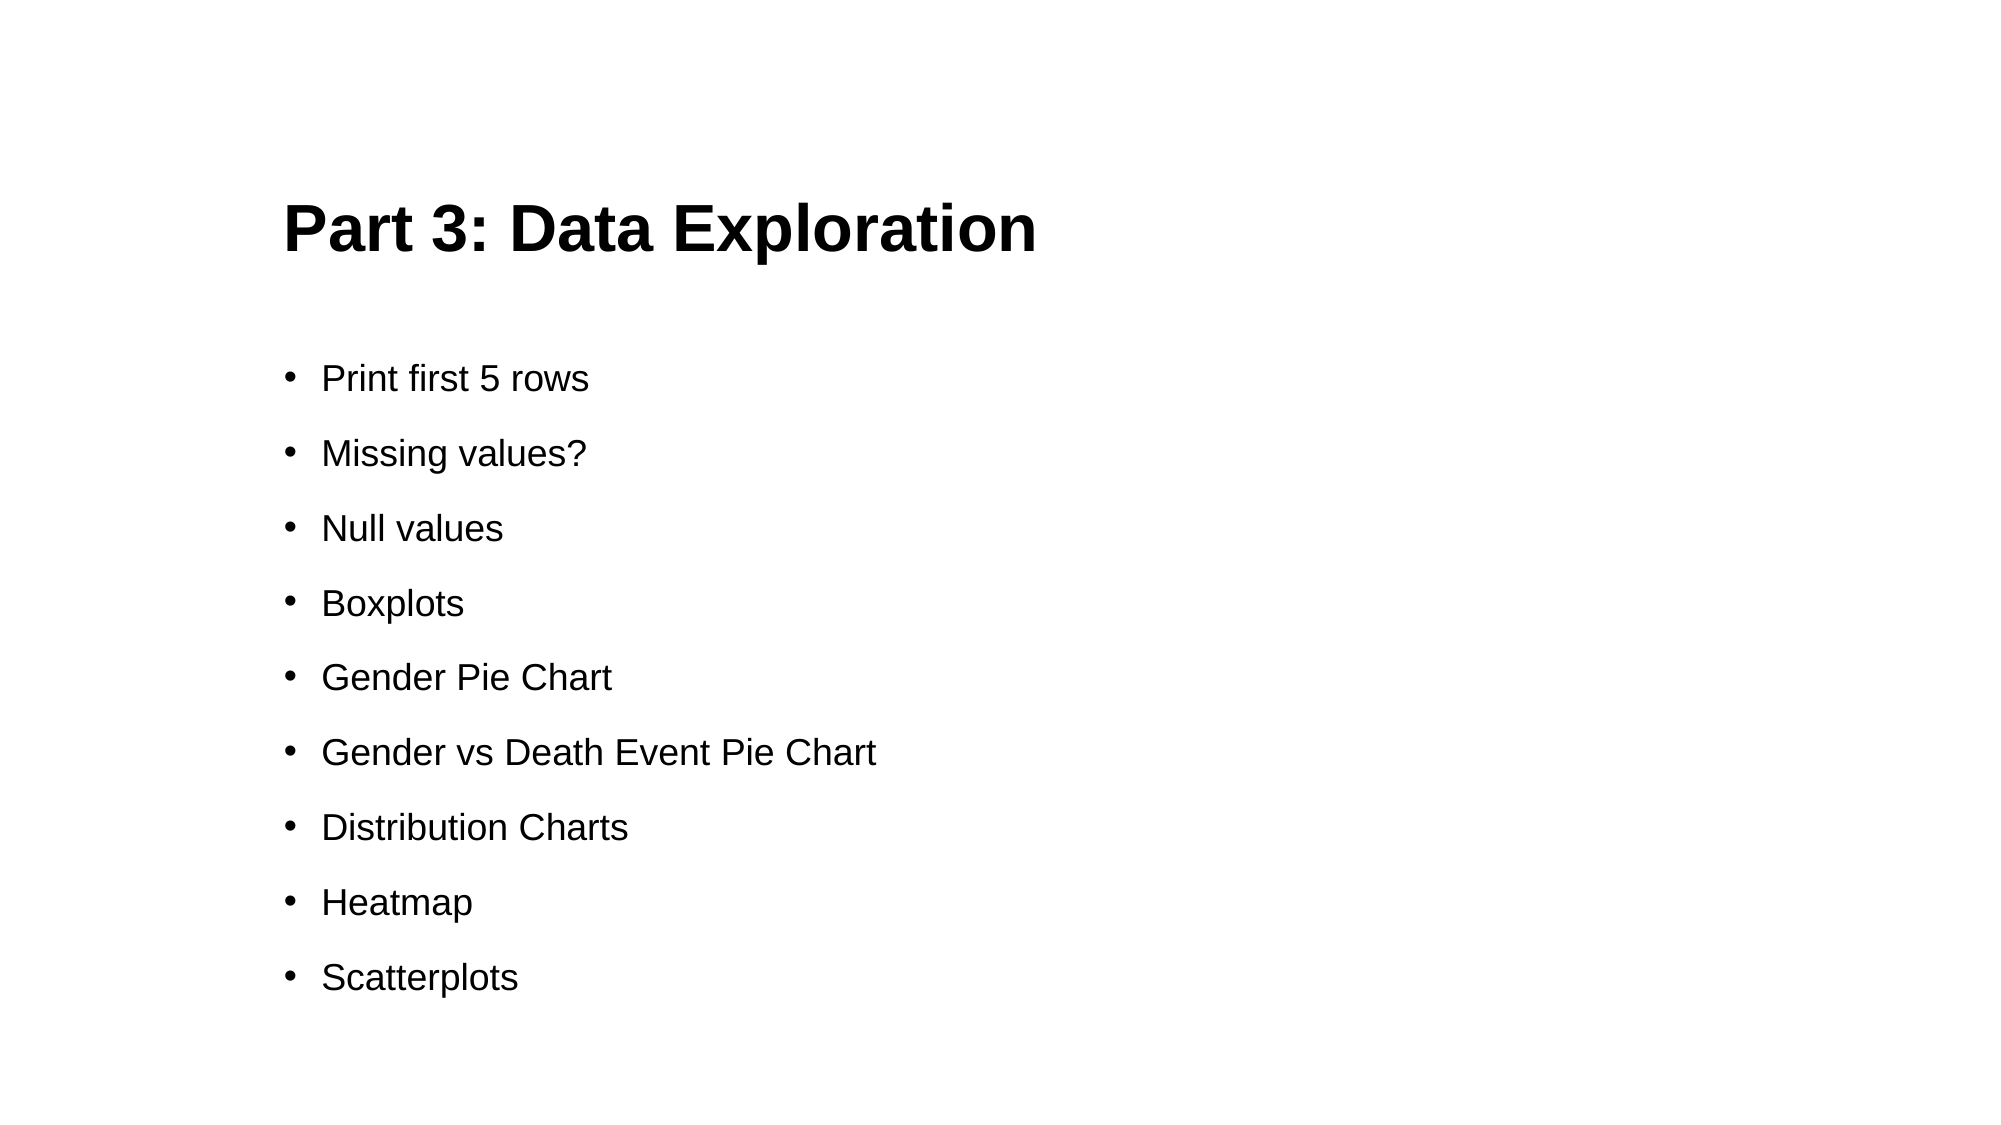

# Part 3: Data Exploration
Print first 5 rows
Missing values?
Null values
Boxplots
Gender Pie Chart
Gender vs Death Event Pie Chart
Distribution Charts
Heatmap
Scatterplots